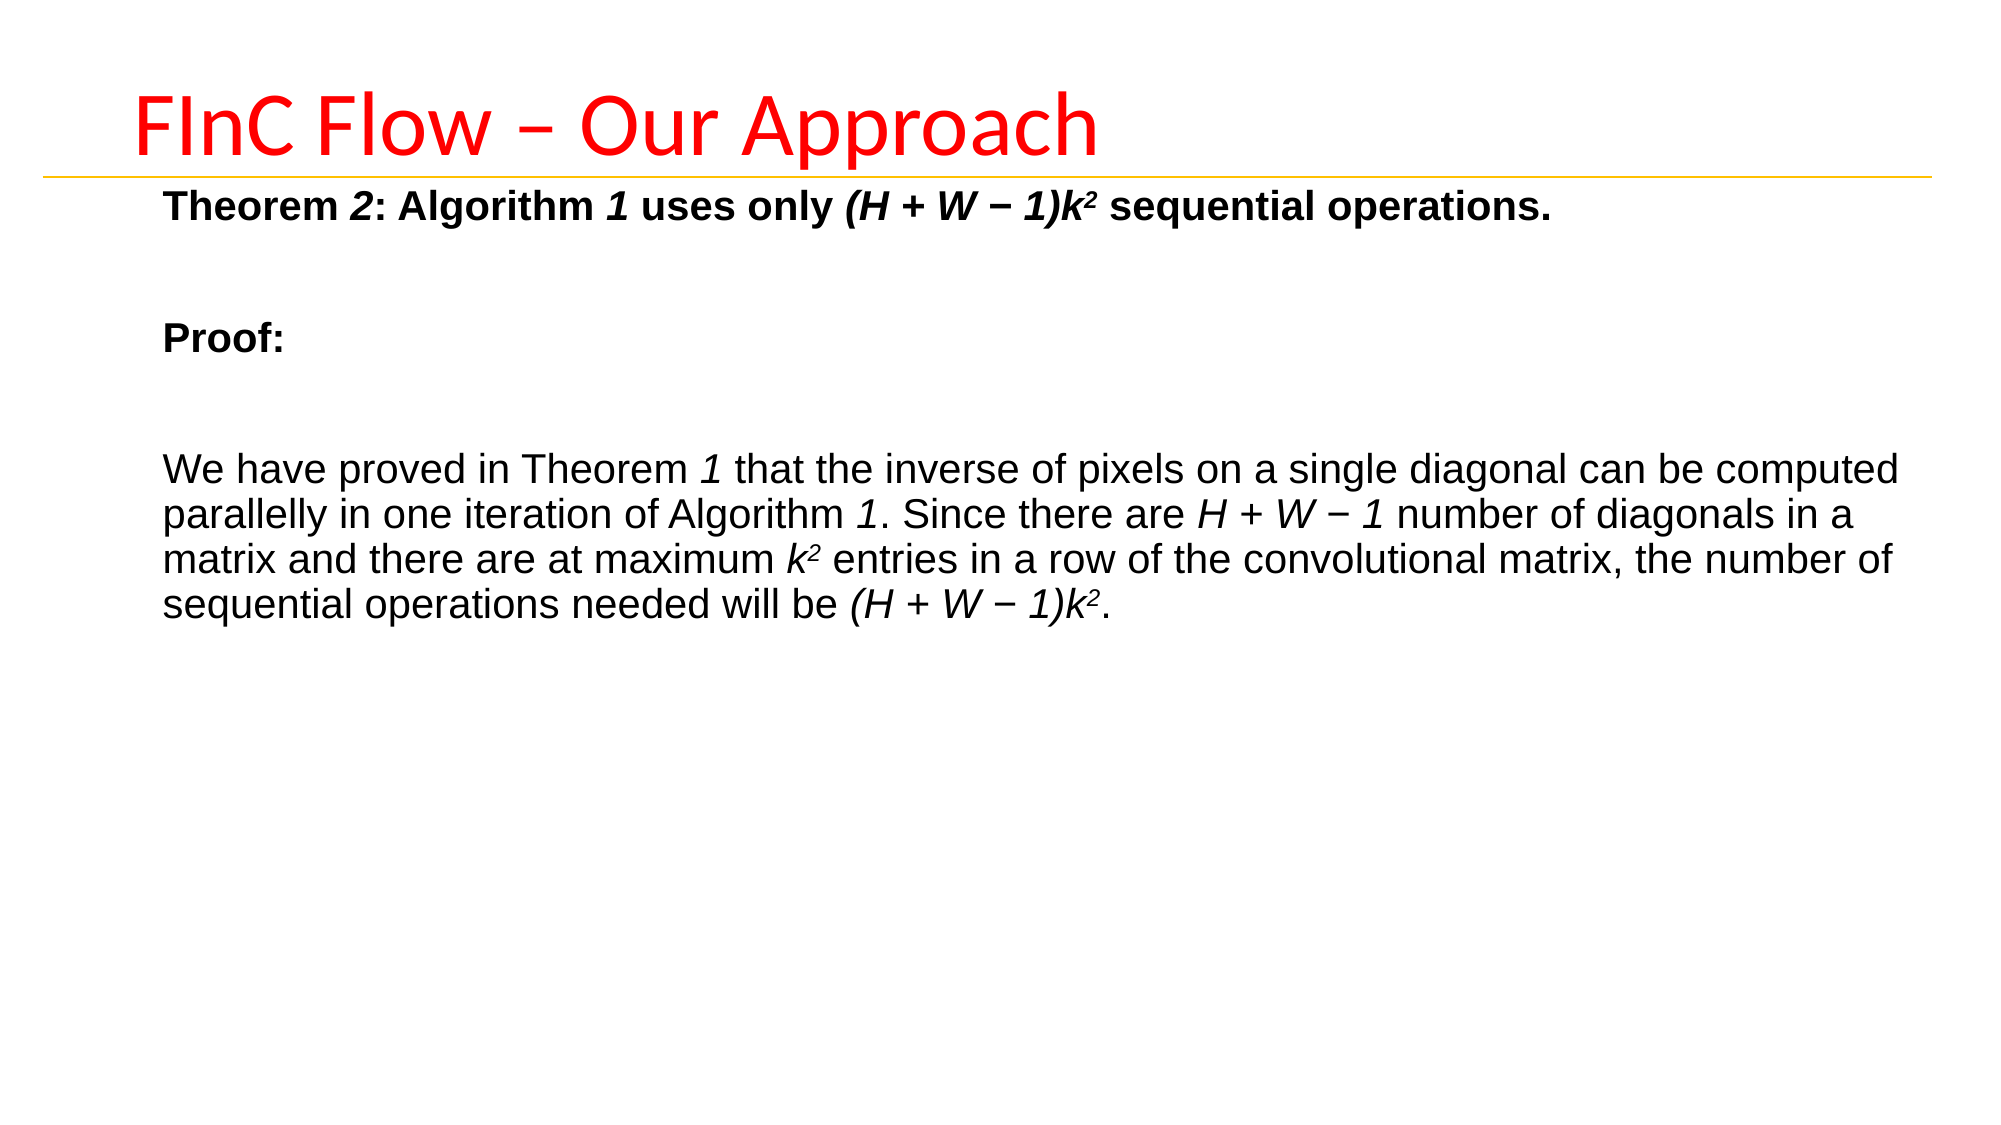

# FInC Flow – Our Approach
Theorem 2: Algorithm 1 uses only (H + W − 1)k2 sequential operations.

Proof:

We have proved in Theorem 1 that the inverse of pixels on a single diagonal can be computed parallelly in one iteration of Algorithm 1. Since there are H + W − 1 number of diagonals in a matrix and there are at maximum k2 entries in a row of the convolutional matrix, the number of sequential operations needed will be (H + W − 1)k2.